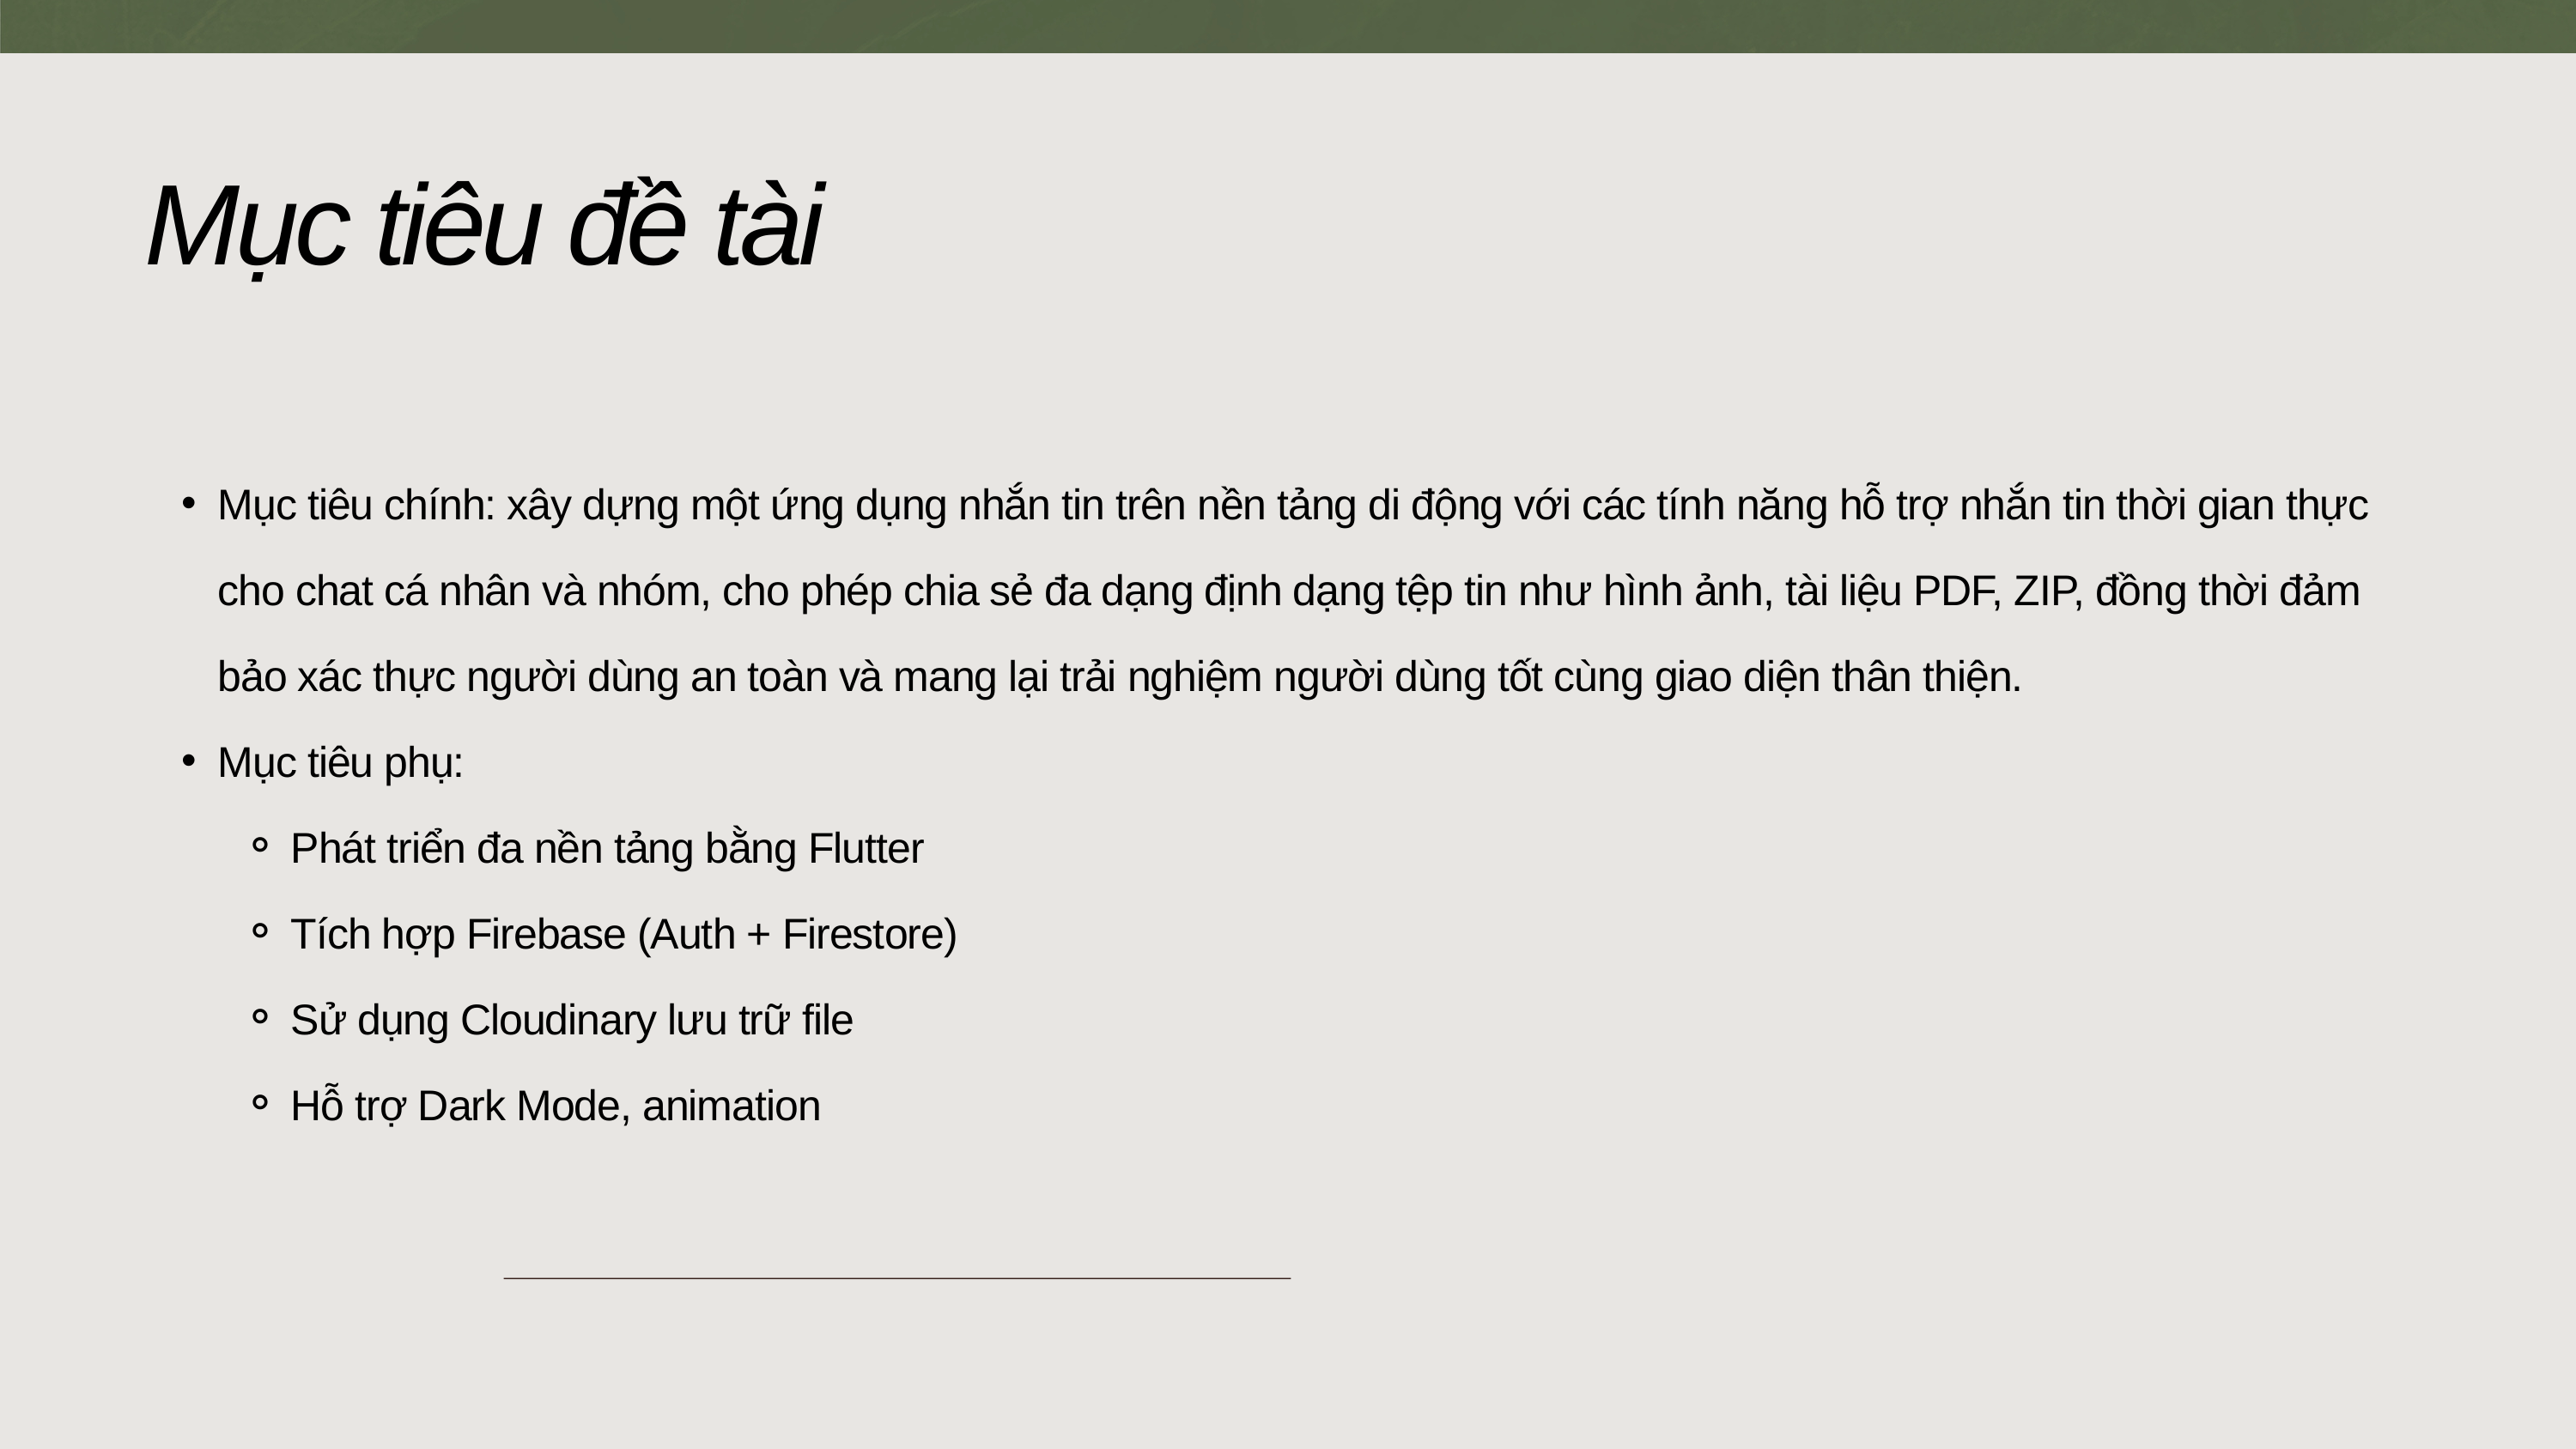

Mục tiêu đề tài

Mục tiêu chính: xây dựng một ứng dụng nhắn tin trên nền tảng di động với các tính năng hỗ trợ nhắn tin thời gian thực cho chat cá nhân và nhóm, cho phép chia sẻ đa dạng định dạng tệp tin như hình ảnh, tài liệu PDF, ZIP, đồng thời đảm bảo xác thực người dùng an toàn và mang lại trải nghiệm người dùng tốt cùng giao diện thân thiện.
Mục tiêu phụ:
Phát triển đa nền tảng bằng Flutter
Tích hợp Firebase (Auth + Firestore)
Sử dụng Cloudinary lưu trữ file
Hỗ trợ Dark Mode, animation